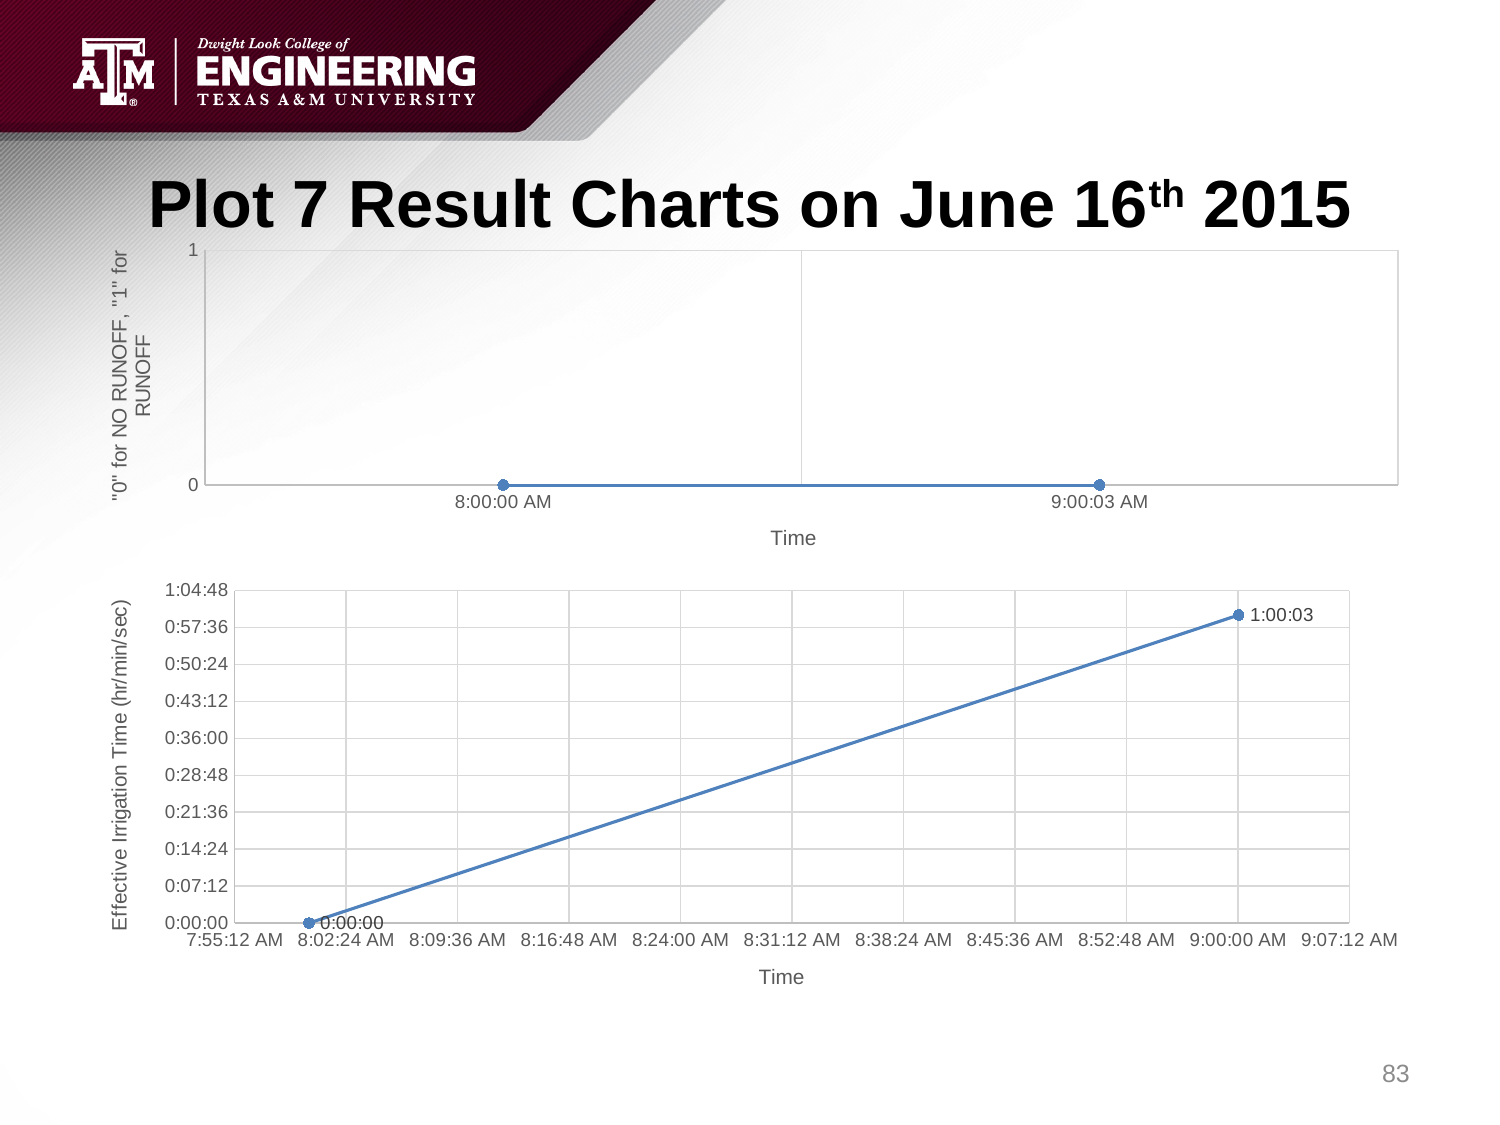

# Plot 7 Result Charts on June 16th 2015

### Chart

| Category |  |
|---|---|
| 0.33333333333333331 | 0.0 |
| 0.37503472222222217 | 0.0 |

### Chart

| Category | Sensor 7 Effective Irrigation |
|---|---|
83